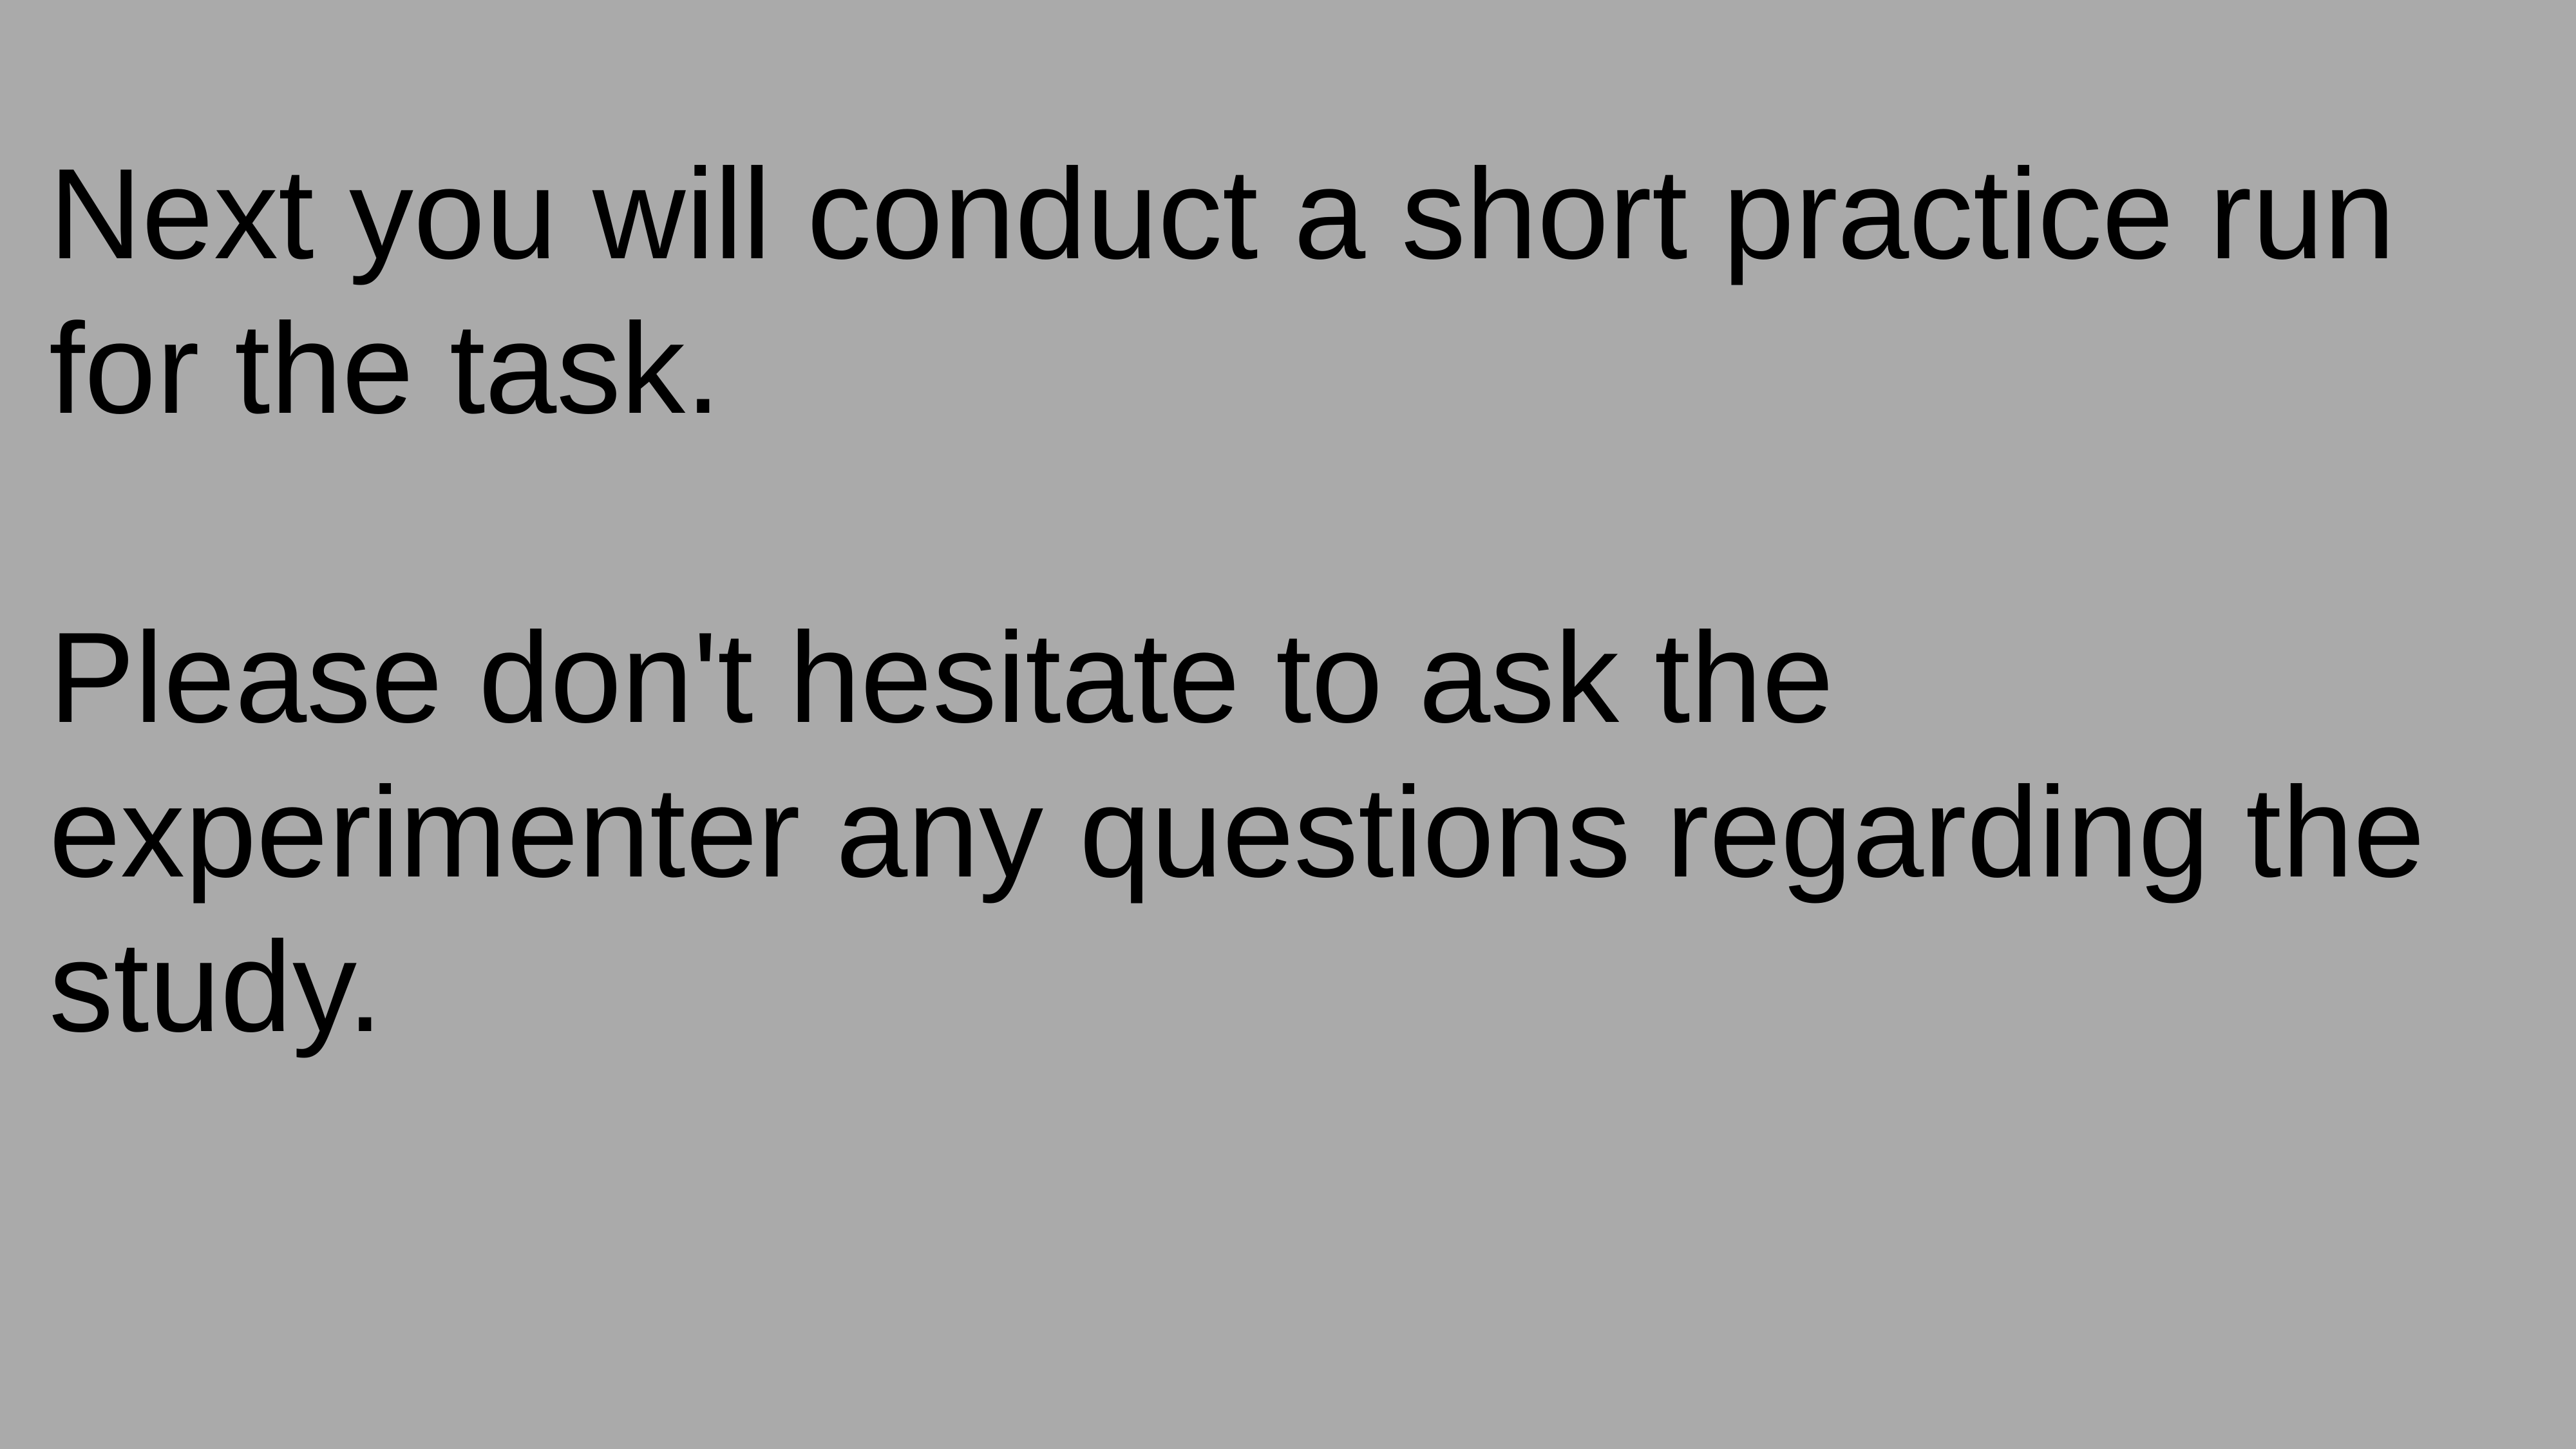

Next you will conduct a short practice run for the task.

Please don't hesitate to ask the experimenter any questions regarding the study.